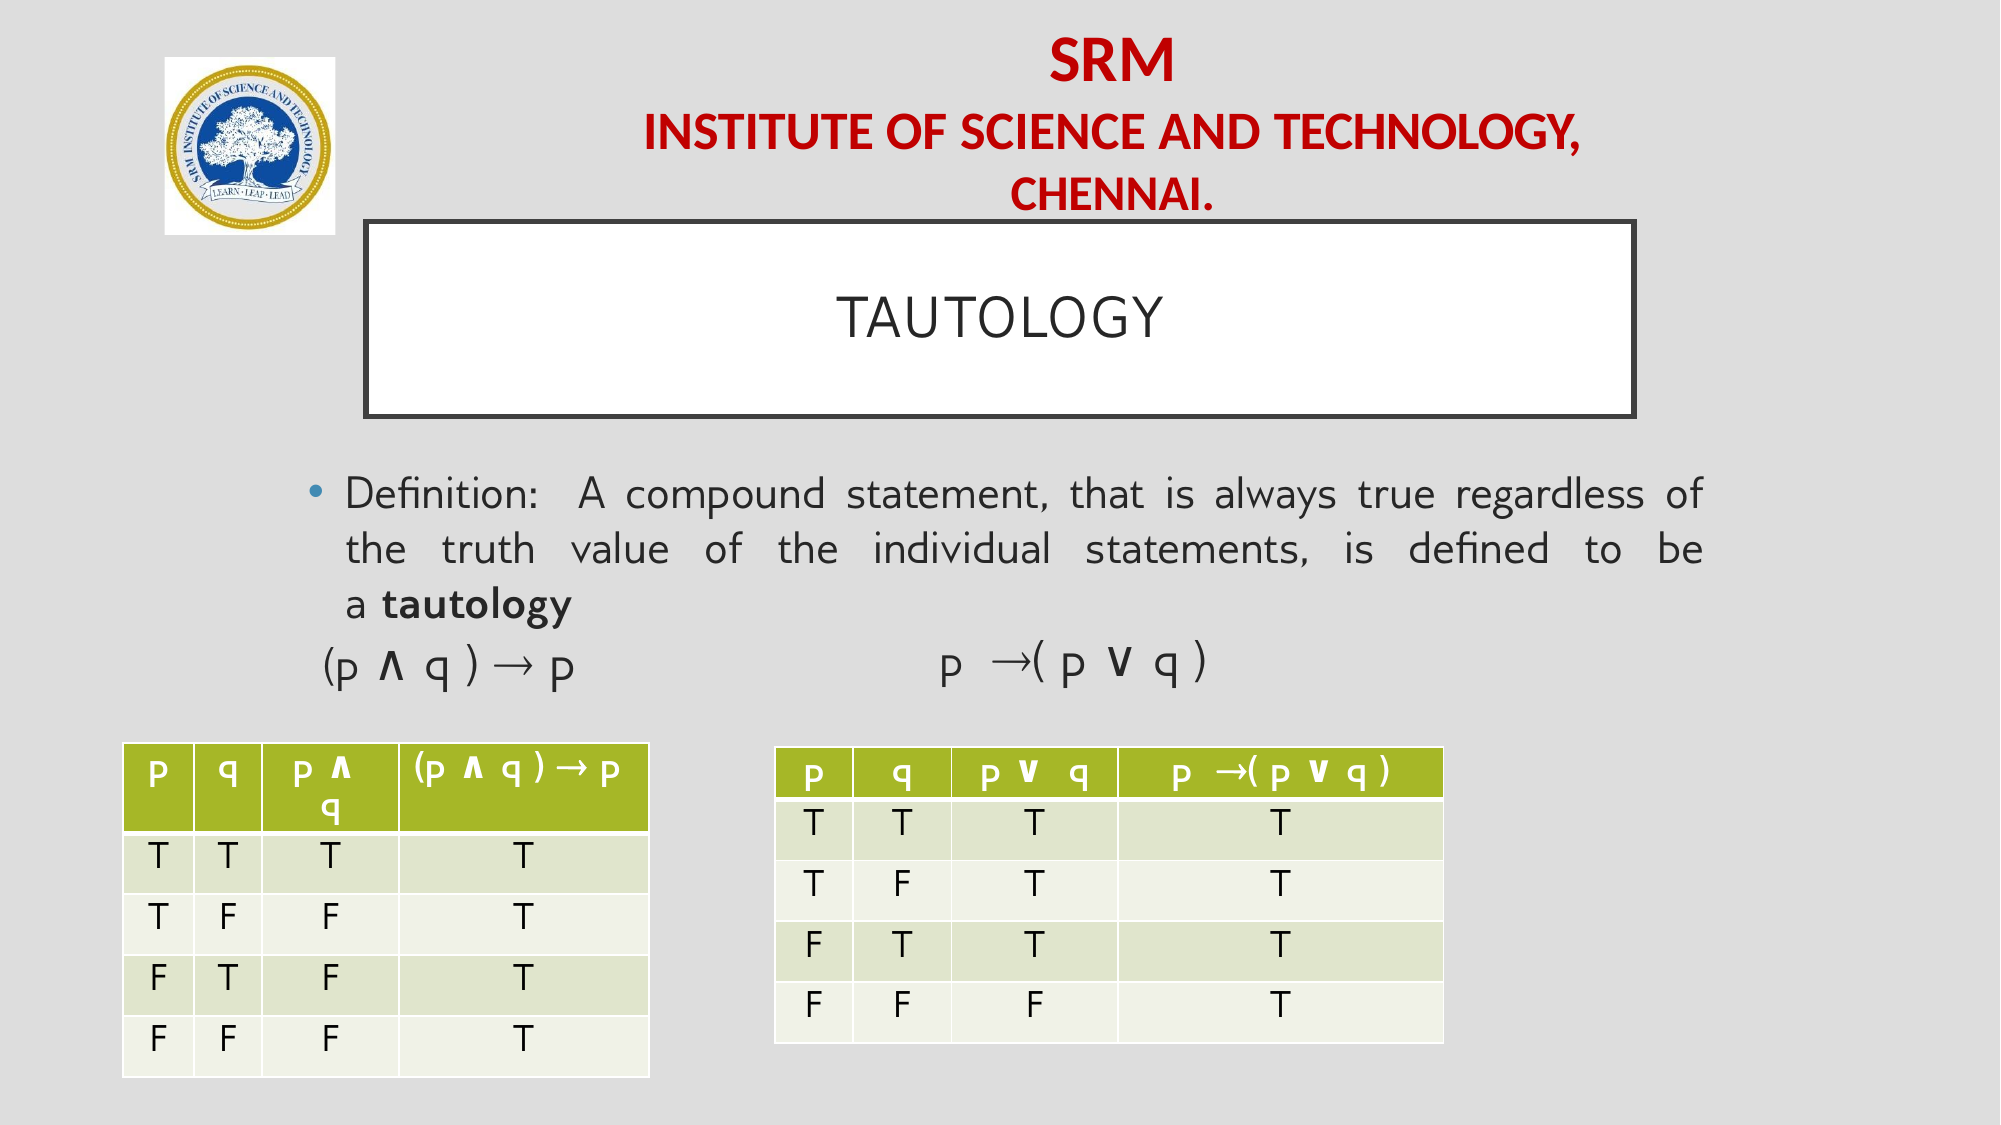

# Tautology
Definition:  A compound statement, that is always true regardless of the truth value of the individual statements, is defined to be a tautology

p  →( p ∨ q )
(p ∧ q ) → p
| p | q | p ∧ q | (p ∧ q ) → p |
| --- | --- | --- | --- |
| T | T | T | T |
| T | F | F | T |
| F | T | F | T |
| F | F | F | T |
| p | q | p ∨ q | p →( p ∨ q ) |
| --- | --- | --- | --- |
| T | T | T | T |
| T | F | T | T |
| F | T | T | T |
| F | F | F | T |